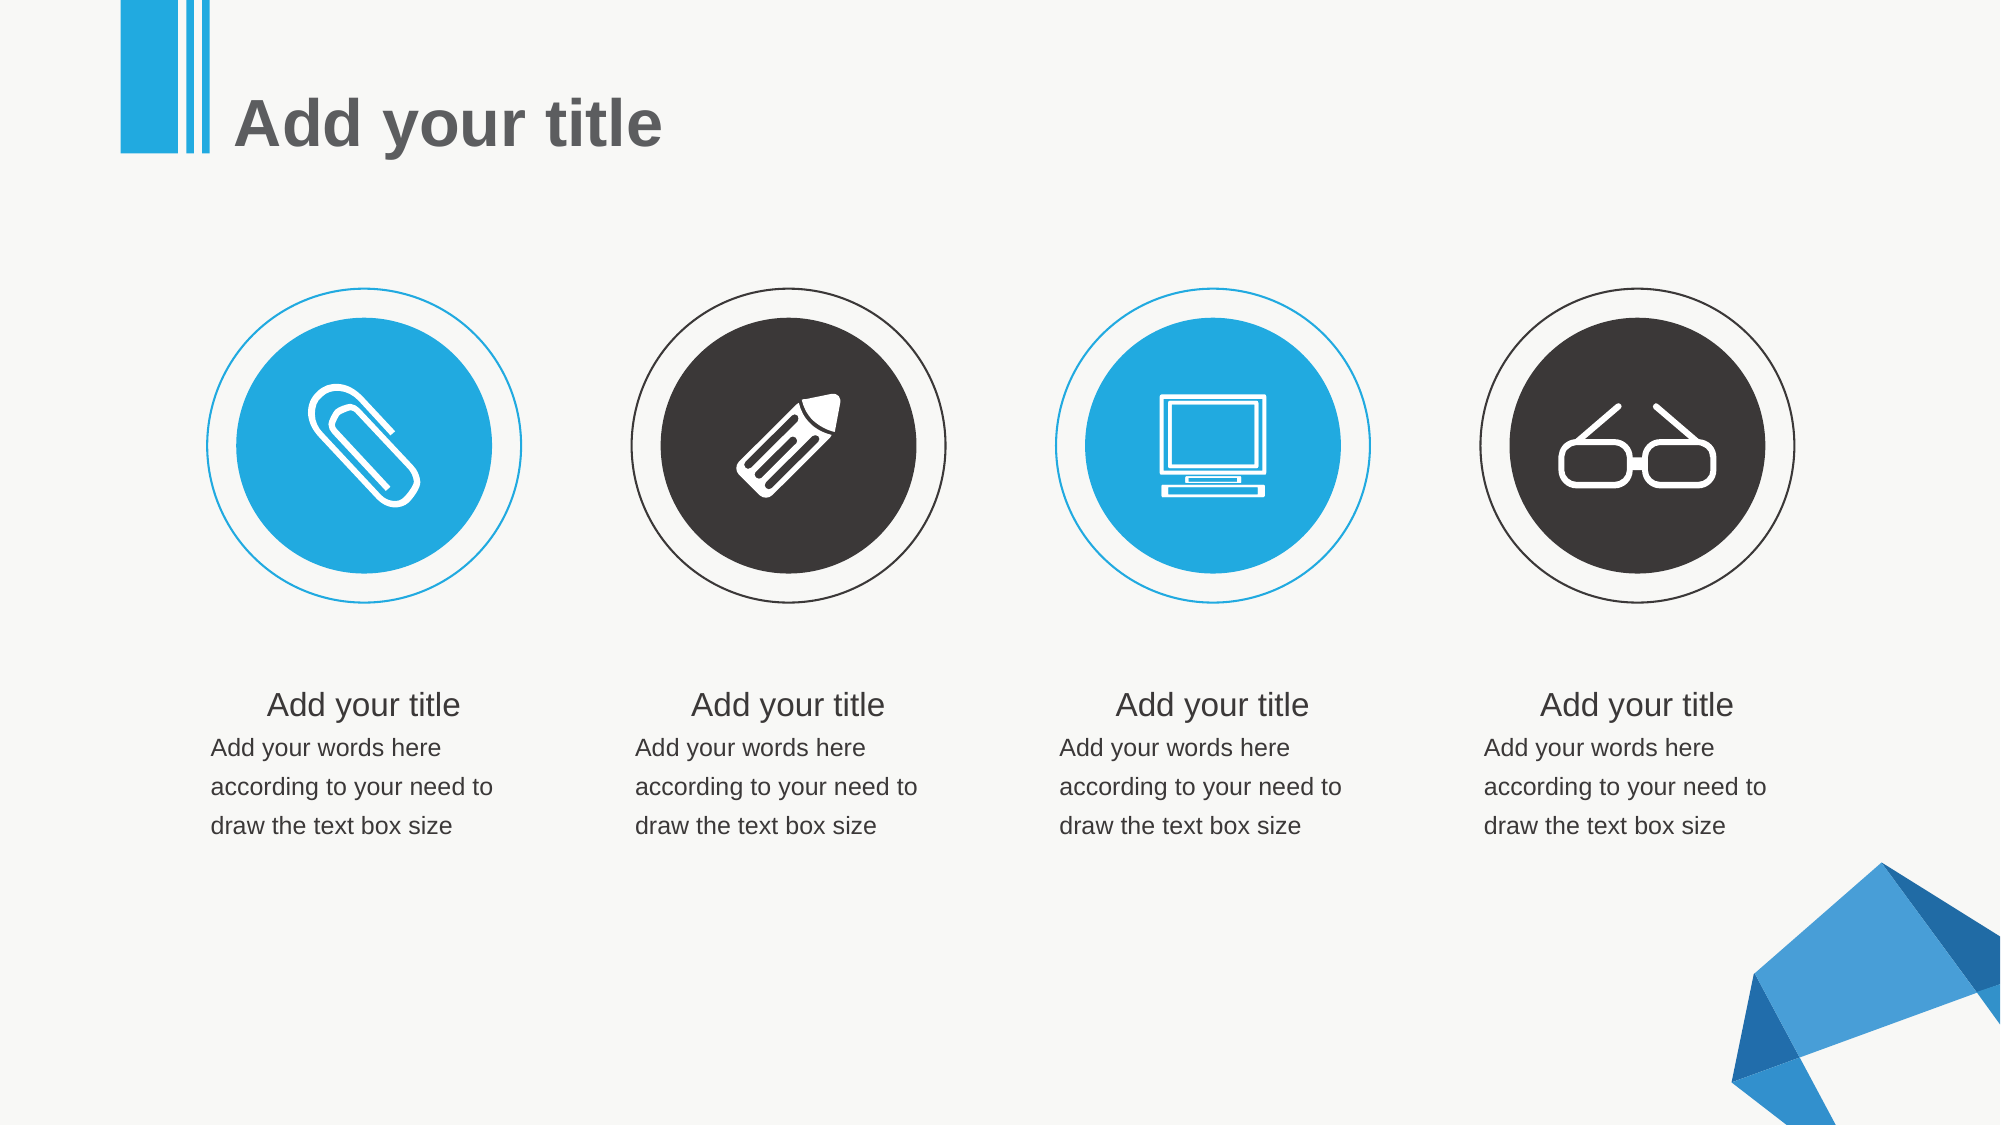

Add your title

Add your title
Add your words here according to your need to draw the text box size
Add your title
Add your words here according to your need to draw the text box size
Add your title
Add your words here according to your need to draw the text box size
Add your title
Add your words here according to your need to draw the text box size